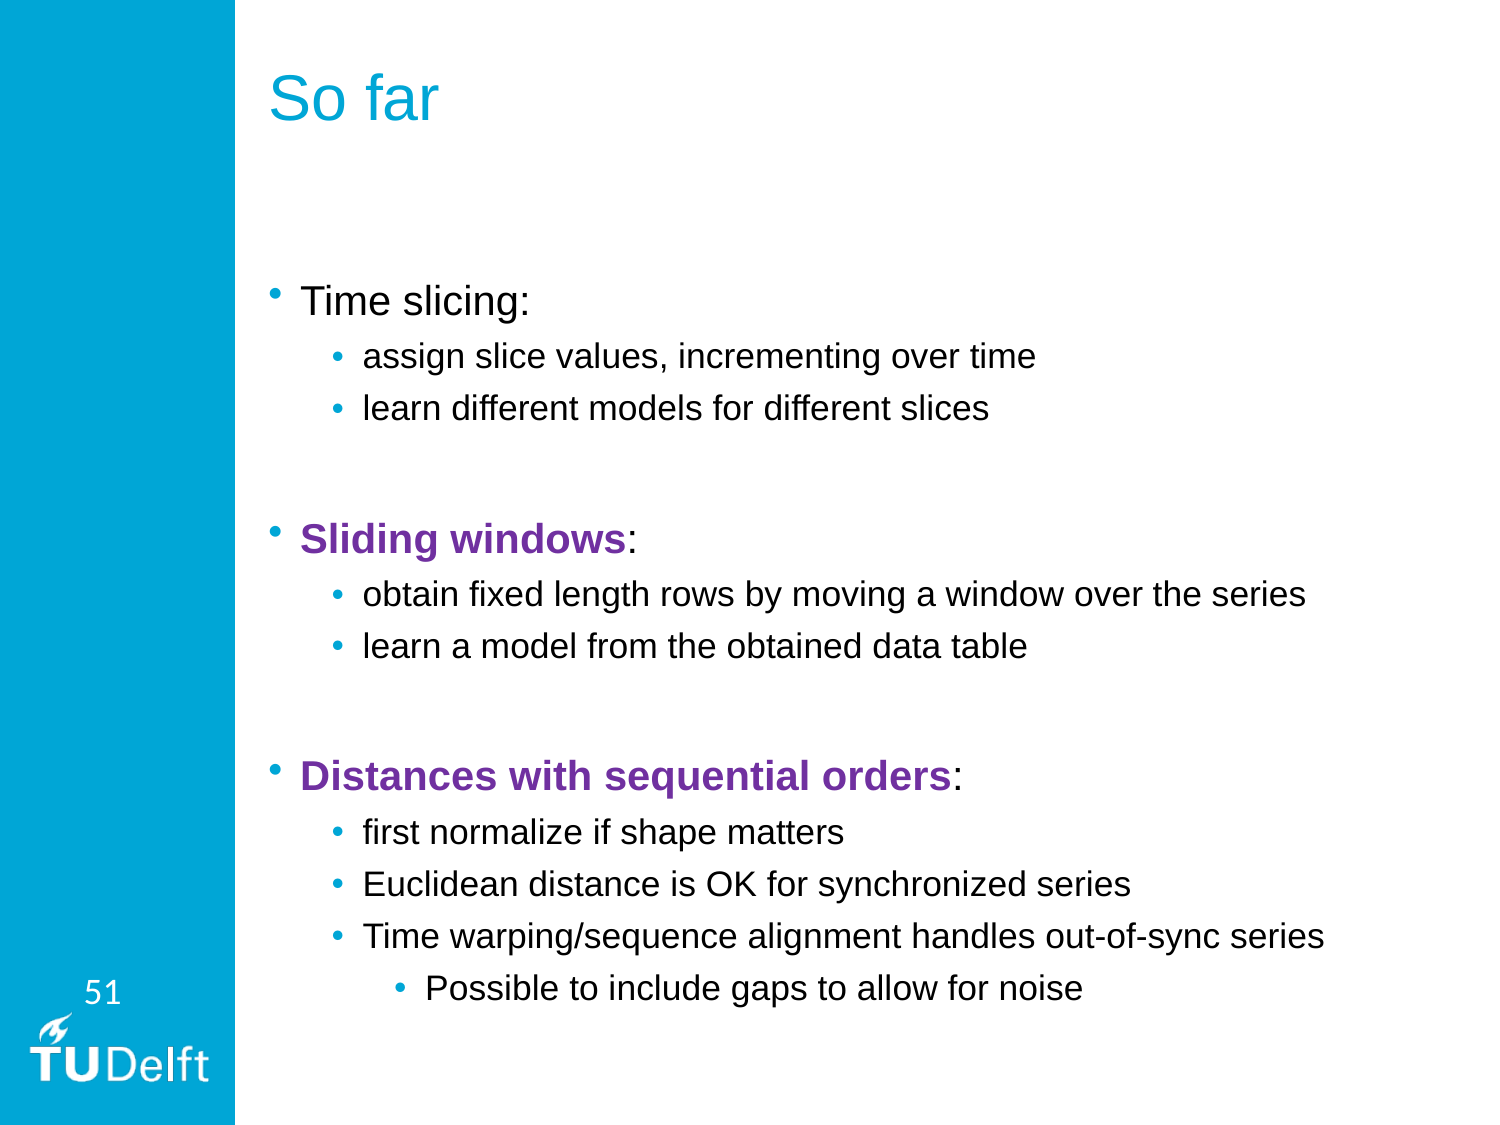

# So far
Time slicing:
assign slice values, incrementing over time
learn different models for different slices

Sliding windows:
obtain fixed length rows by moving a window over the series
learn a model from the obtained data table

Distances with sequential orders:
first normalize if shape matters
Euclidean distance is OK for synchronized series
Time warping/sequence alignment handles out-of-sync series
Possible to include gaps to allow for noise